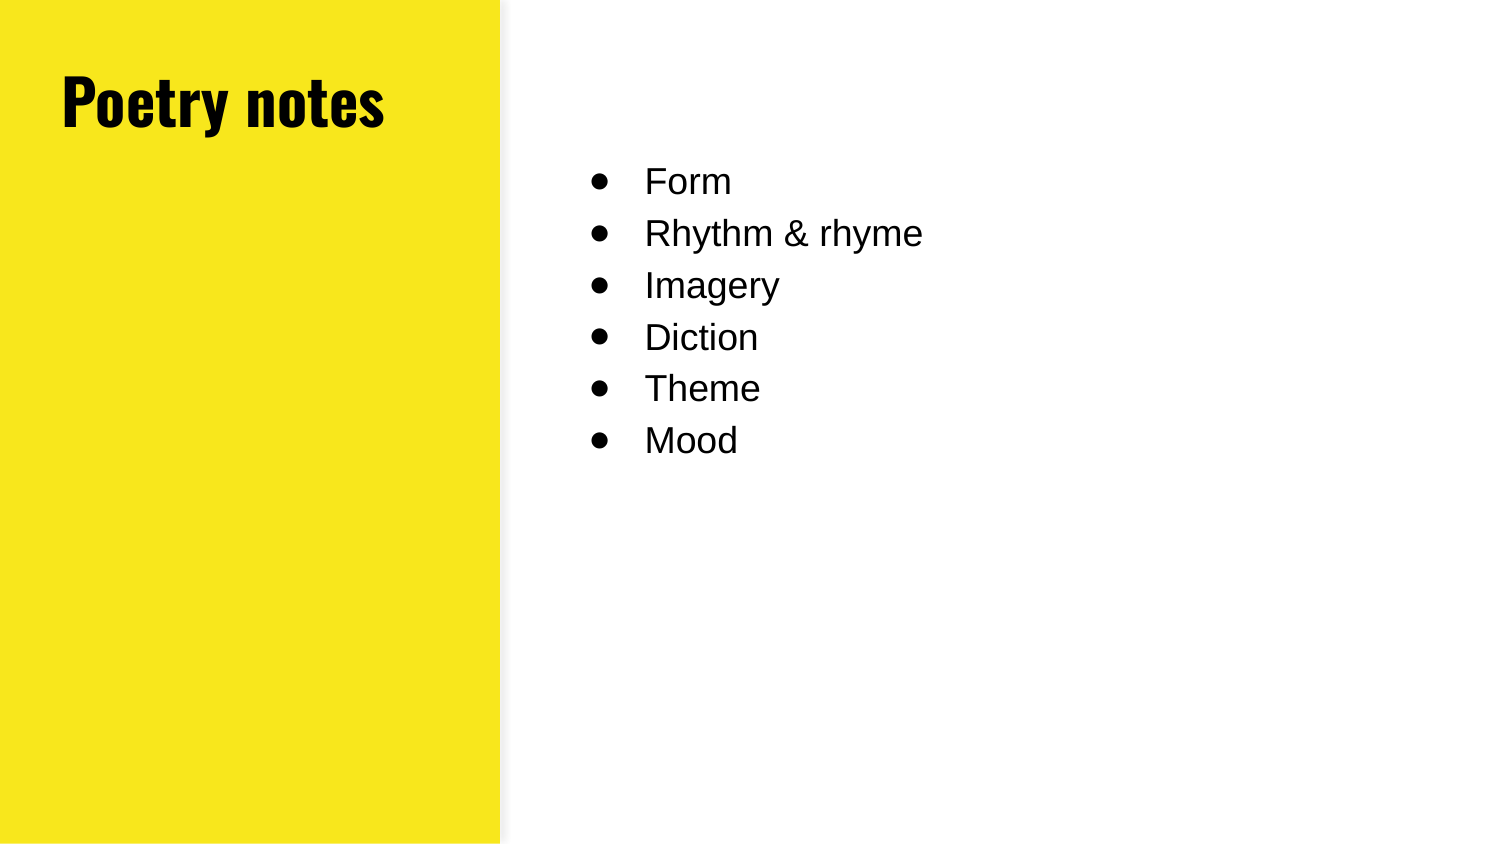

# Poetry notes

Form
Rhythm & rhyme
Imagery
Diction
Theme
Mood